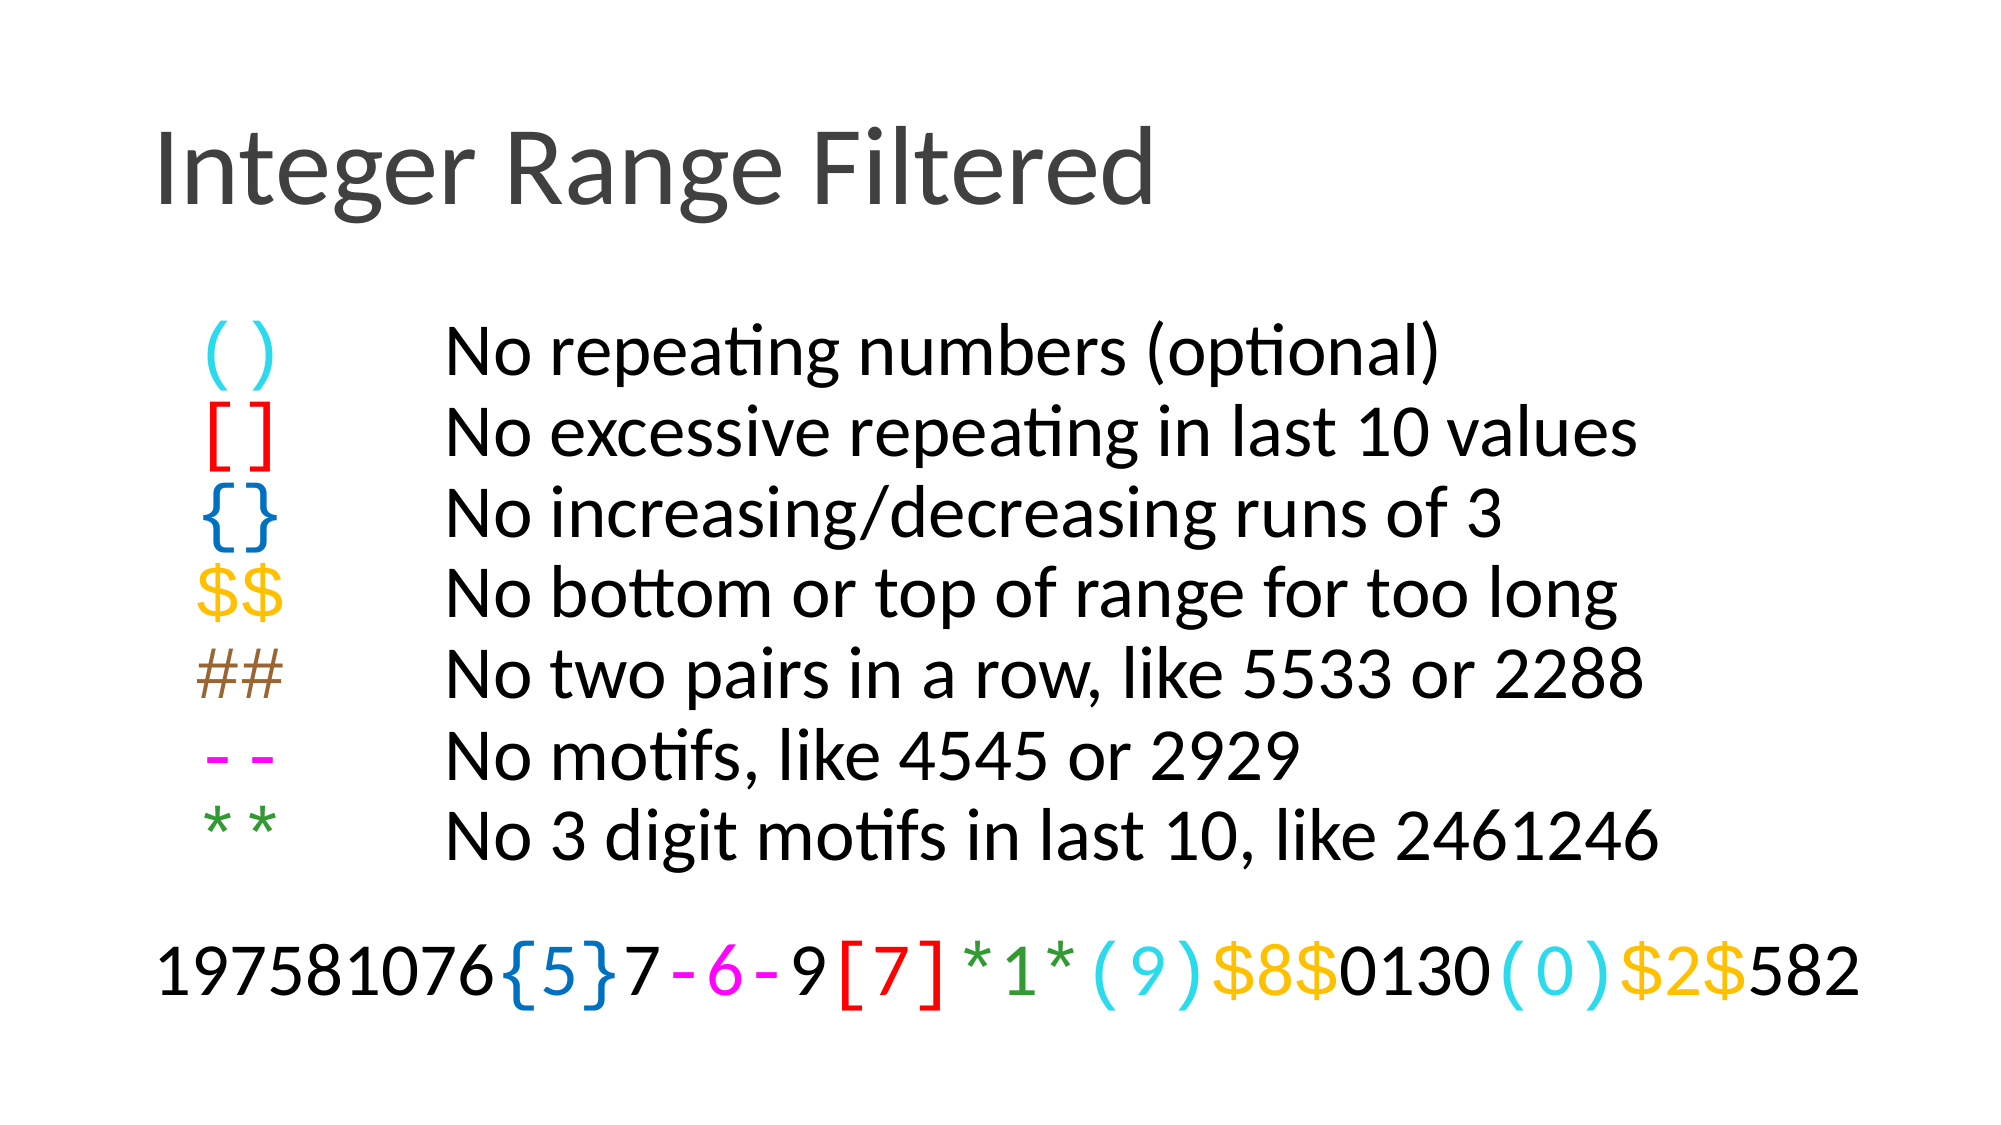

# Integer Range Filtered
() 	No repeating numbers (optional)
[] 	No excessive repeating in last 10 values
{} 	No increasing/decreasing runs of 3
$$ 	No bottom or top of range for too long
## 	No two pairs in a row, like 5533 or 2288
-- 	No motifs, like 4545 or 2929
** 	No 3 digit motifs in last 10, like 2461246

197581076{5}7-6-9[7]*1*(9)$8$0130(0)$2$582